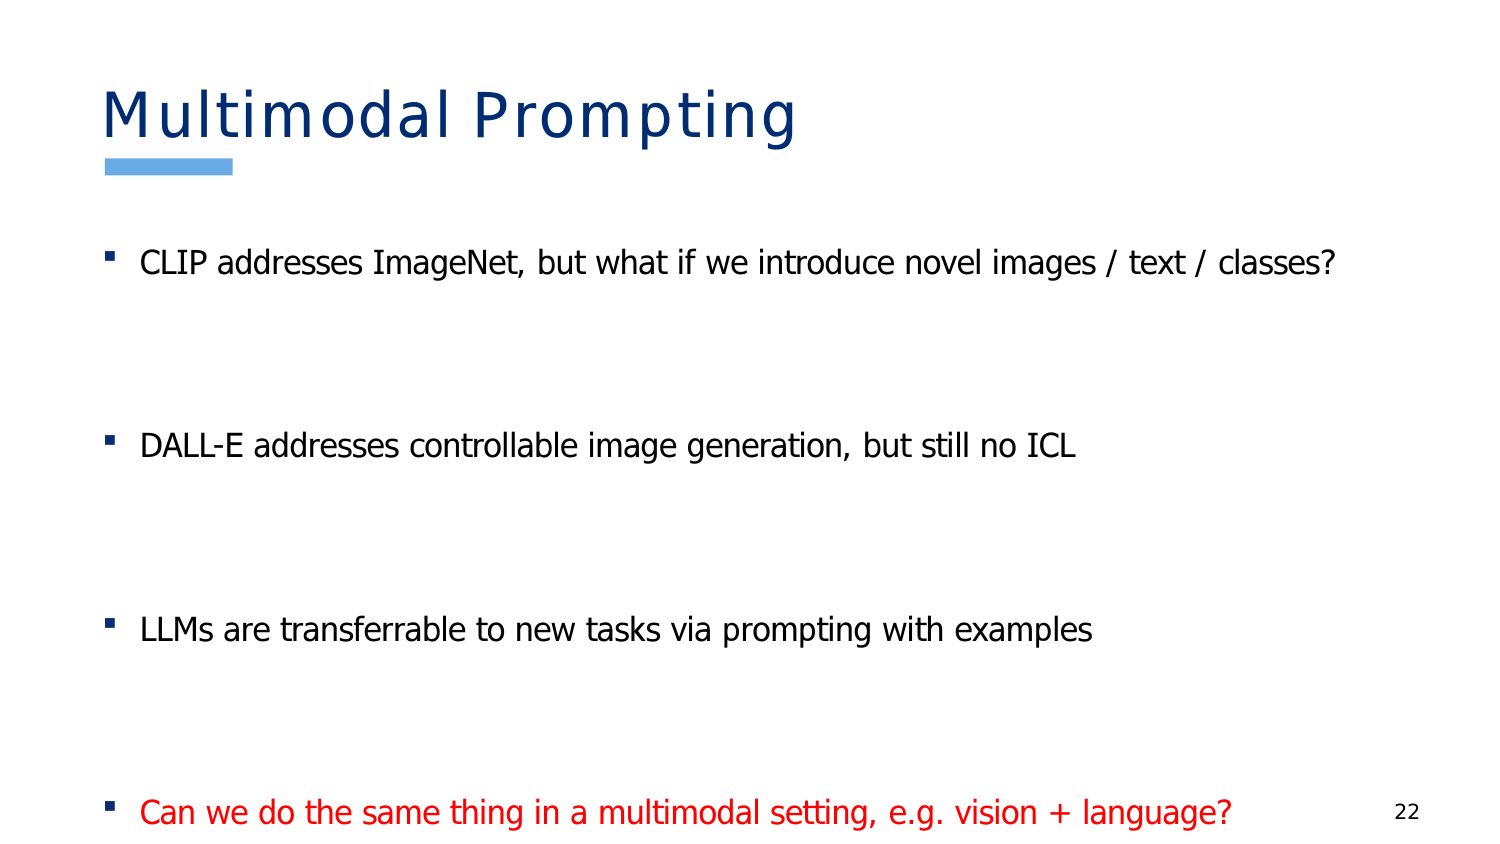

# Multimodal Prompting
CLIP addresses ImageNet, but what if we introduce novel images / text / classes?

DALL-E addresses controllable image generation, but still no ICL

LLMs are transferrable to new tasks via prompting with examples

Can we do the same thing in a multimodal setting, e.g. vision + language?